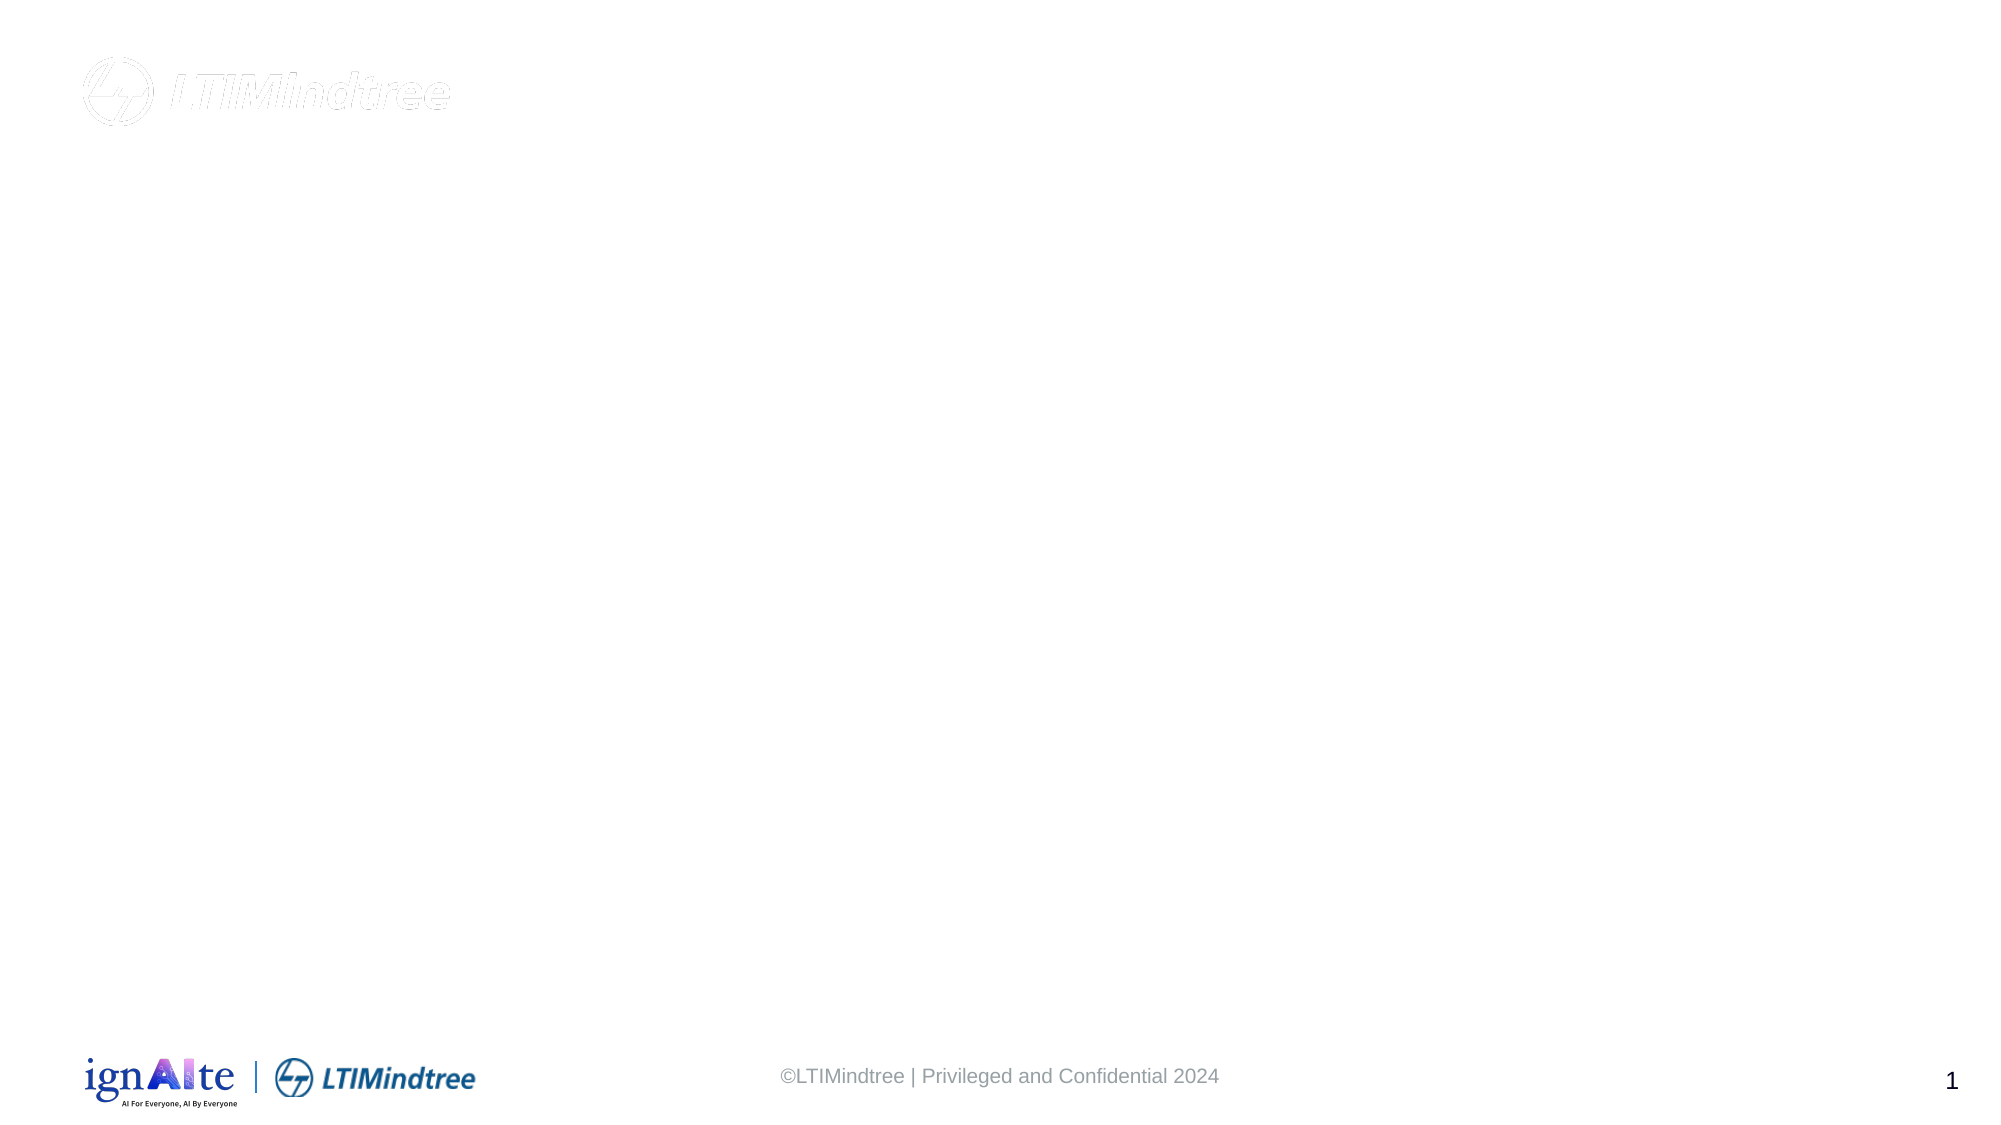

# Amplify Planning & Forecasting with Gen AI
July 2024